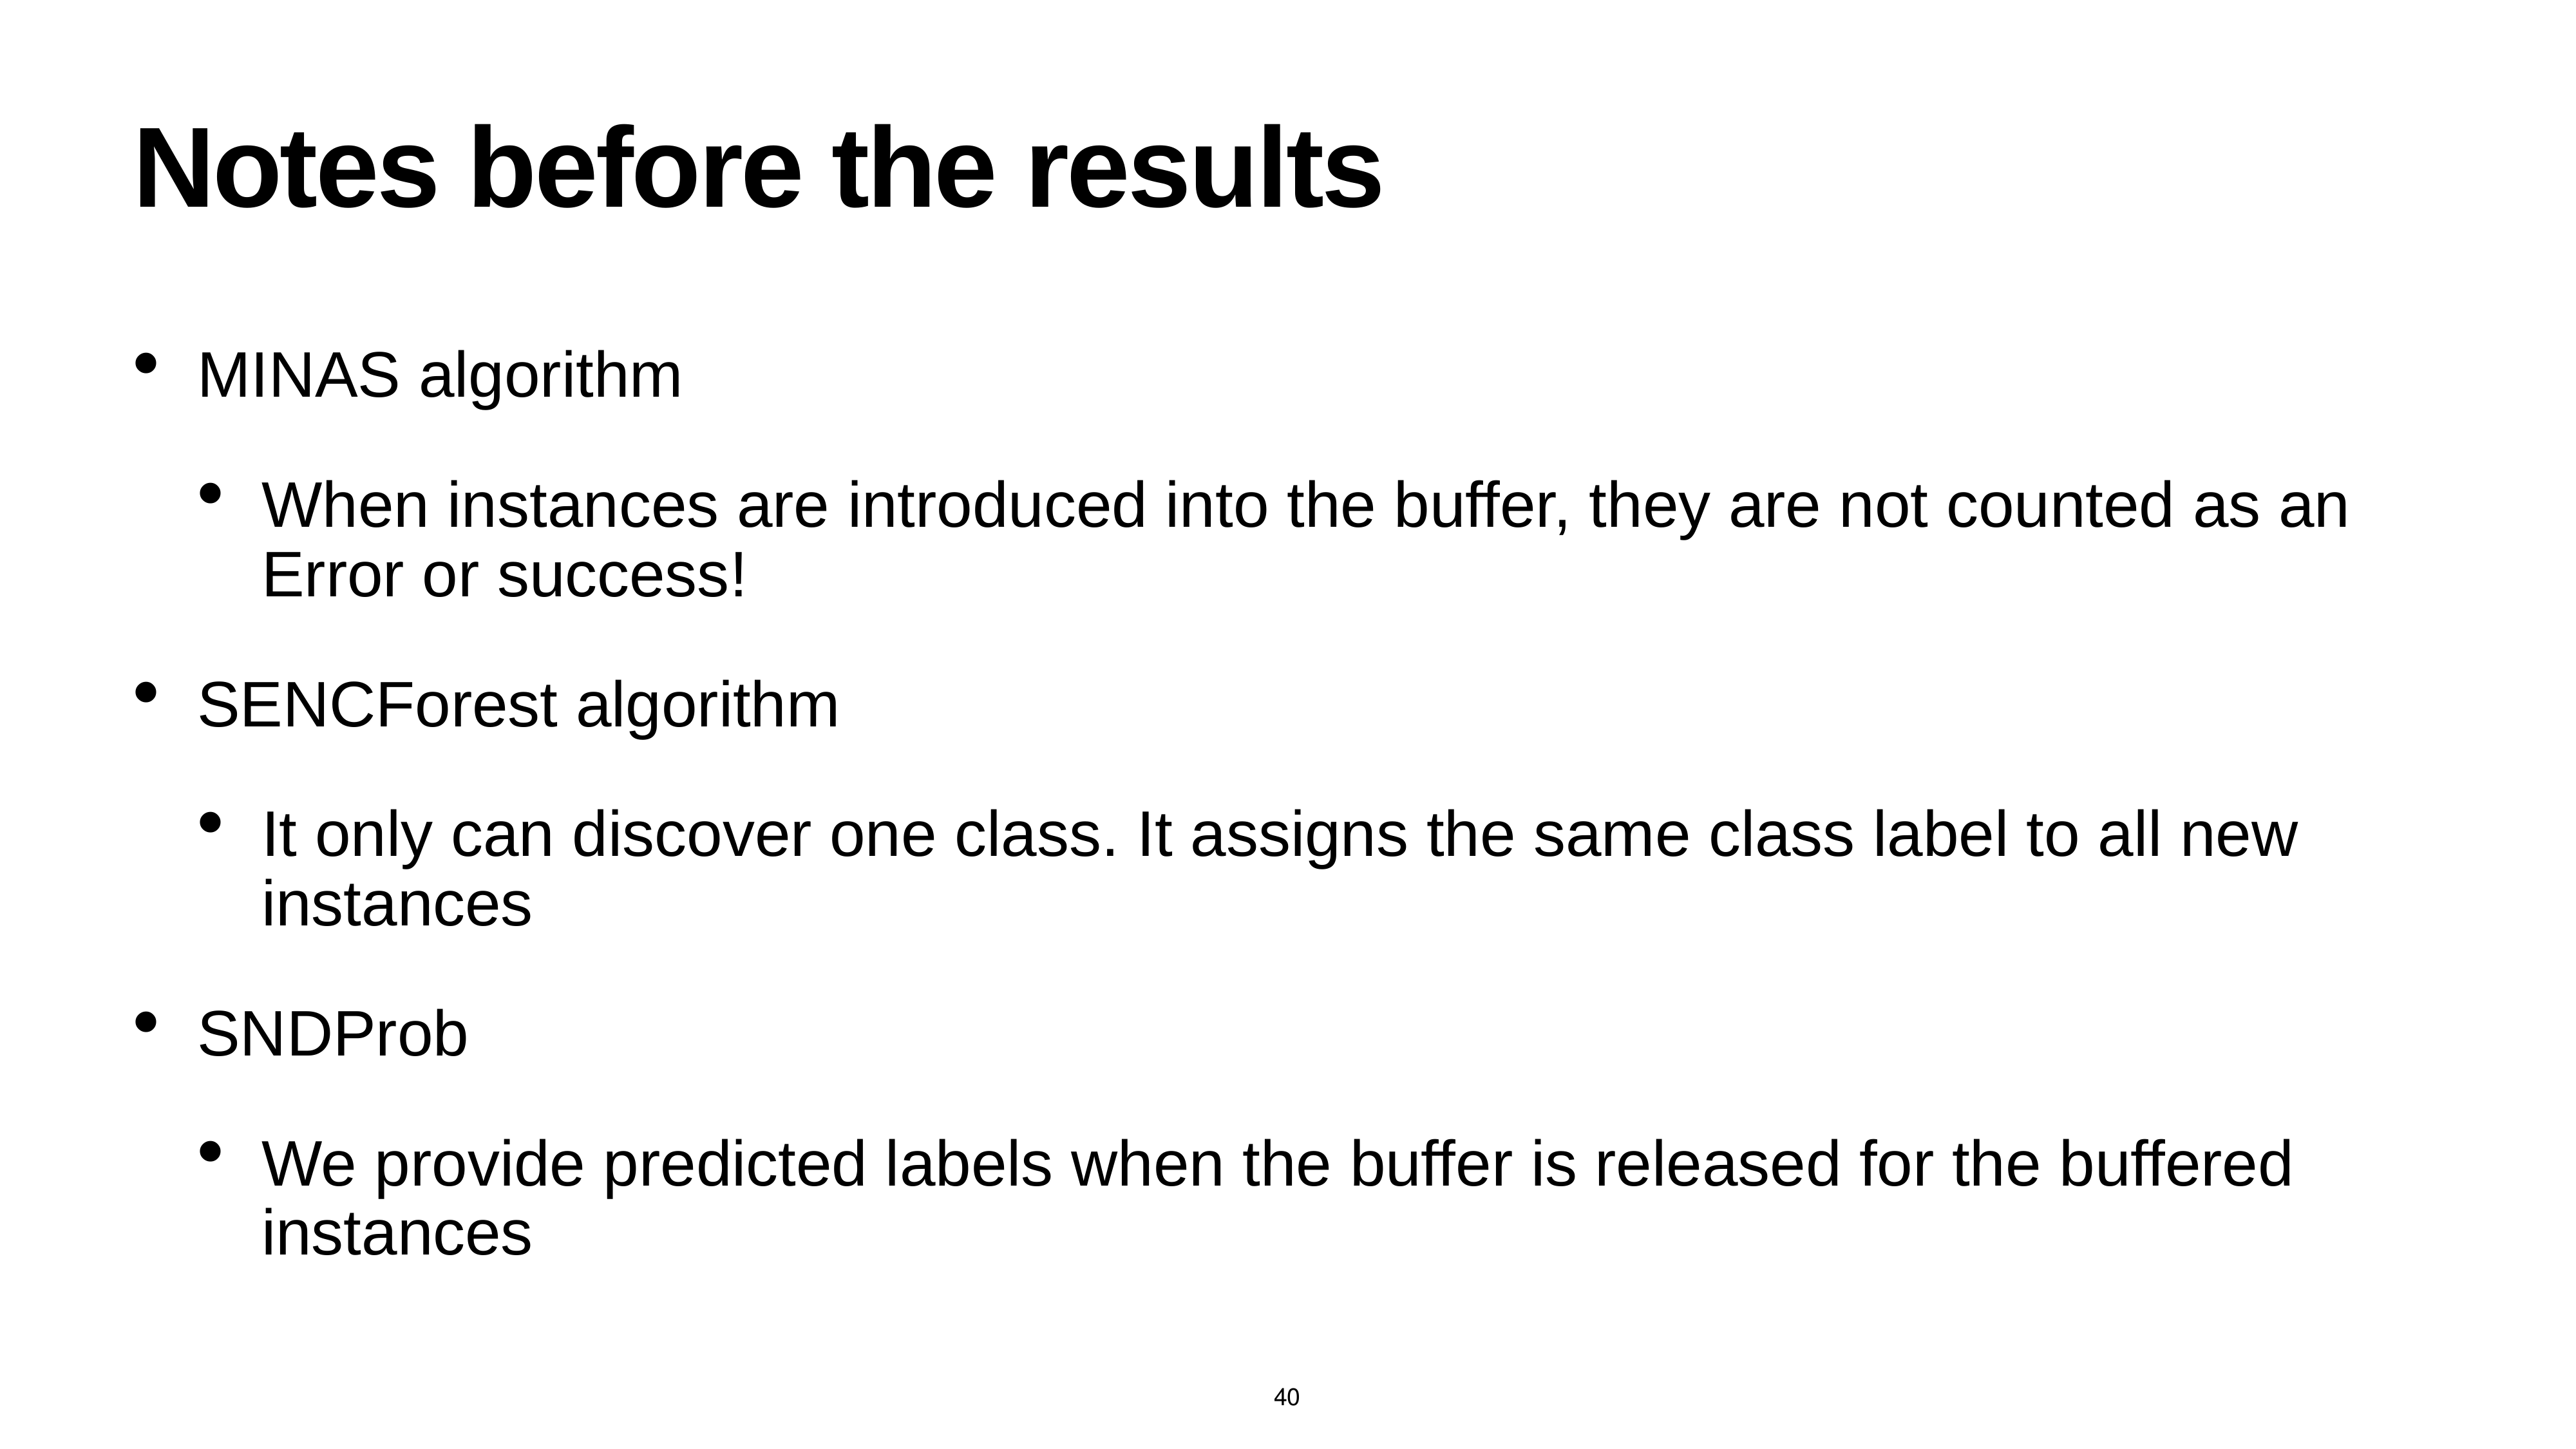

# Notes before the results
MINAS algorithm
When instances are introduced into the buffer, they are not counted as an Error or success!
SENCForest algorithm
It only can discover one class. It assigns the same class label to all new instances
SNDProb
We provide predicted labels when the buffer is released for the buffered instances
40